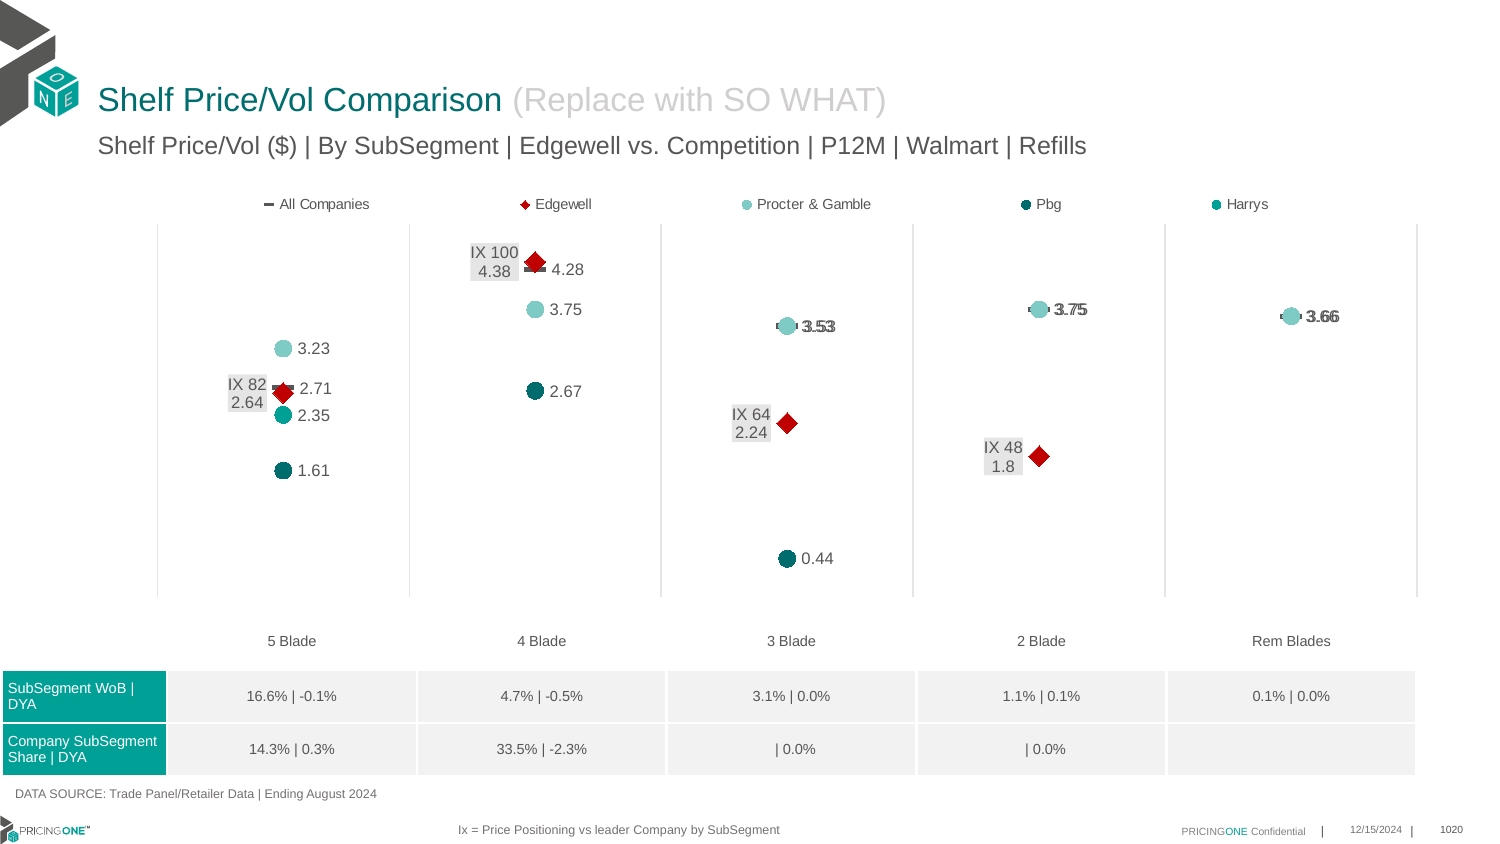

# Shelf Price/Vol Comparison (Replace with SO WHAT)
Shelf Price/Vol ($) | By SubSegment | Edgewell vs. Competition | P12M | Walmart | Refills

### Chart

| Category | All Companies | Edgewell | Procter & Gamble | Pbg | Harrys |
|---|---|---|---|---|---|
| IX 82 | 2.71 | 2.64 | 3.23 | 1.61 | 2.35 |
| IX 100 | 4.28 | 4.38 | 3.75 | 2.67 | None |
| IX 64 | 3.53 | 2.24 | 3.53 | 0.44 | None |
| IX 48 | 3.75 | 1.8 | 3.75 | None | None |
| None | 3.66 | None | 3.66 | None | None |
|  | 5 Blade | 4 Blade | 3 Blade | 2 Blade | Rem Blades |
| --- | --- | --- | --- | --- | --- |
| SubSegment WoB | DYA | 16.6% | -0.1% | 4.7% | -0.5% | 3.1% | 0.0% | 1.1% | 0.1% | 0.1% | 0.0% |
| Company SubSegment Share | DYA | 14.3% | 0.3% | 33.5% | -2.3% | | 0.0% | | 0.0% |  |
DATA SOURCE: Trade Panel/Retailer Data | Ending August 2024
Ix = Price Positioning vs leader Company by SubSegment
12/15/2024
1020